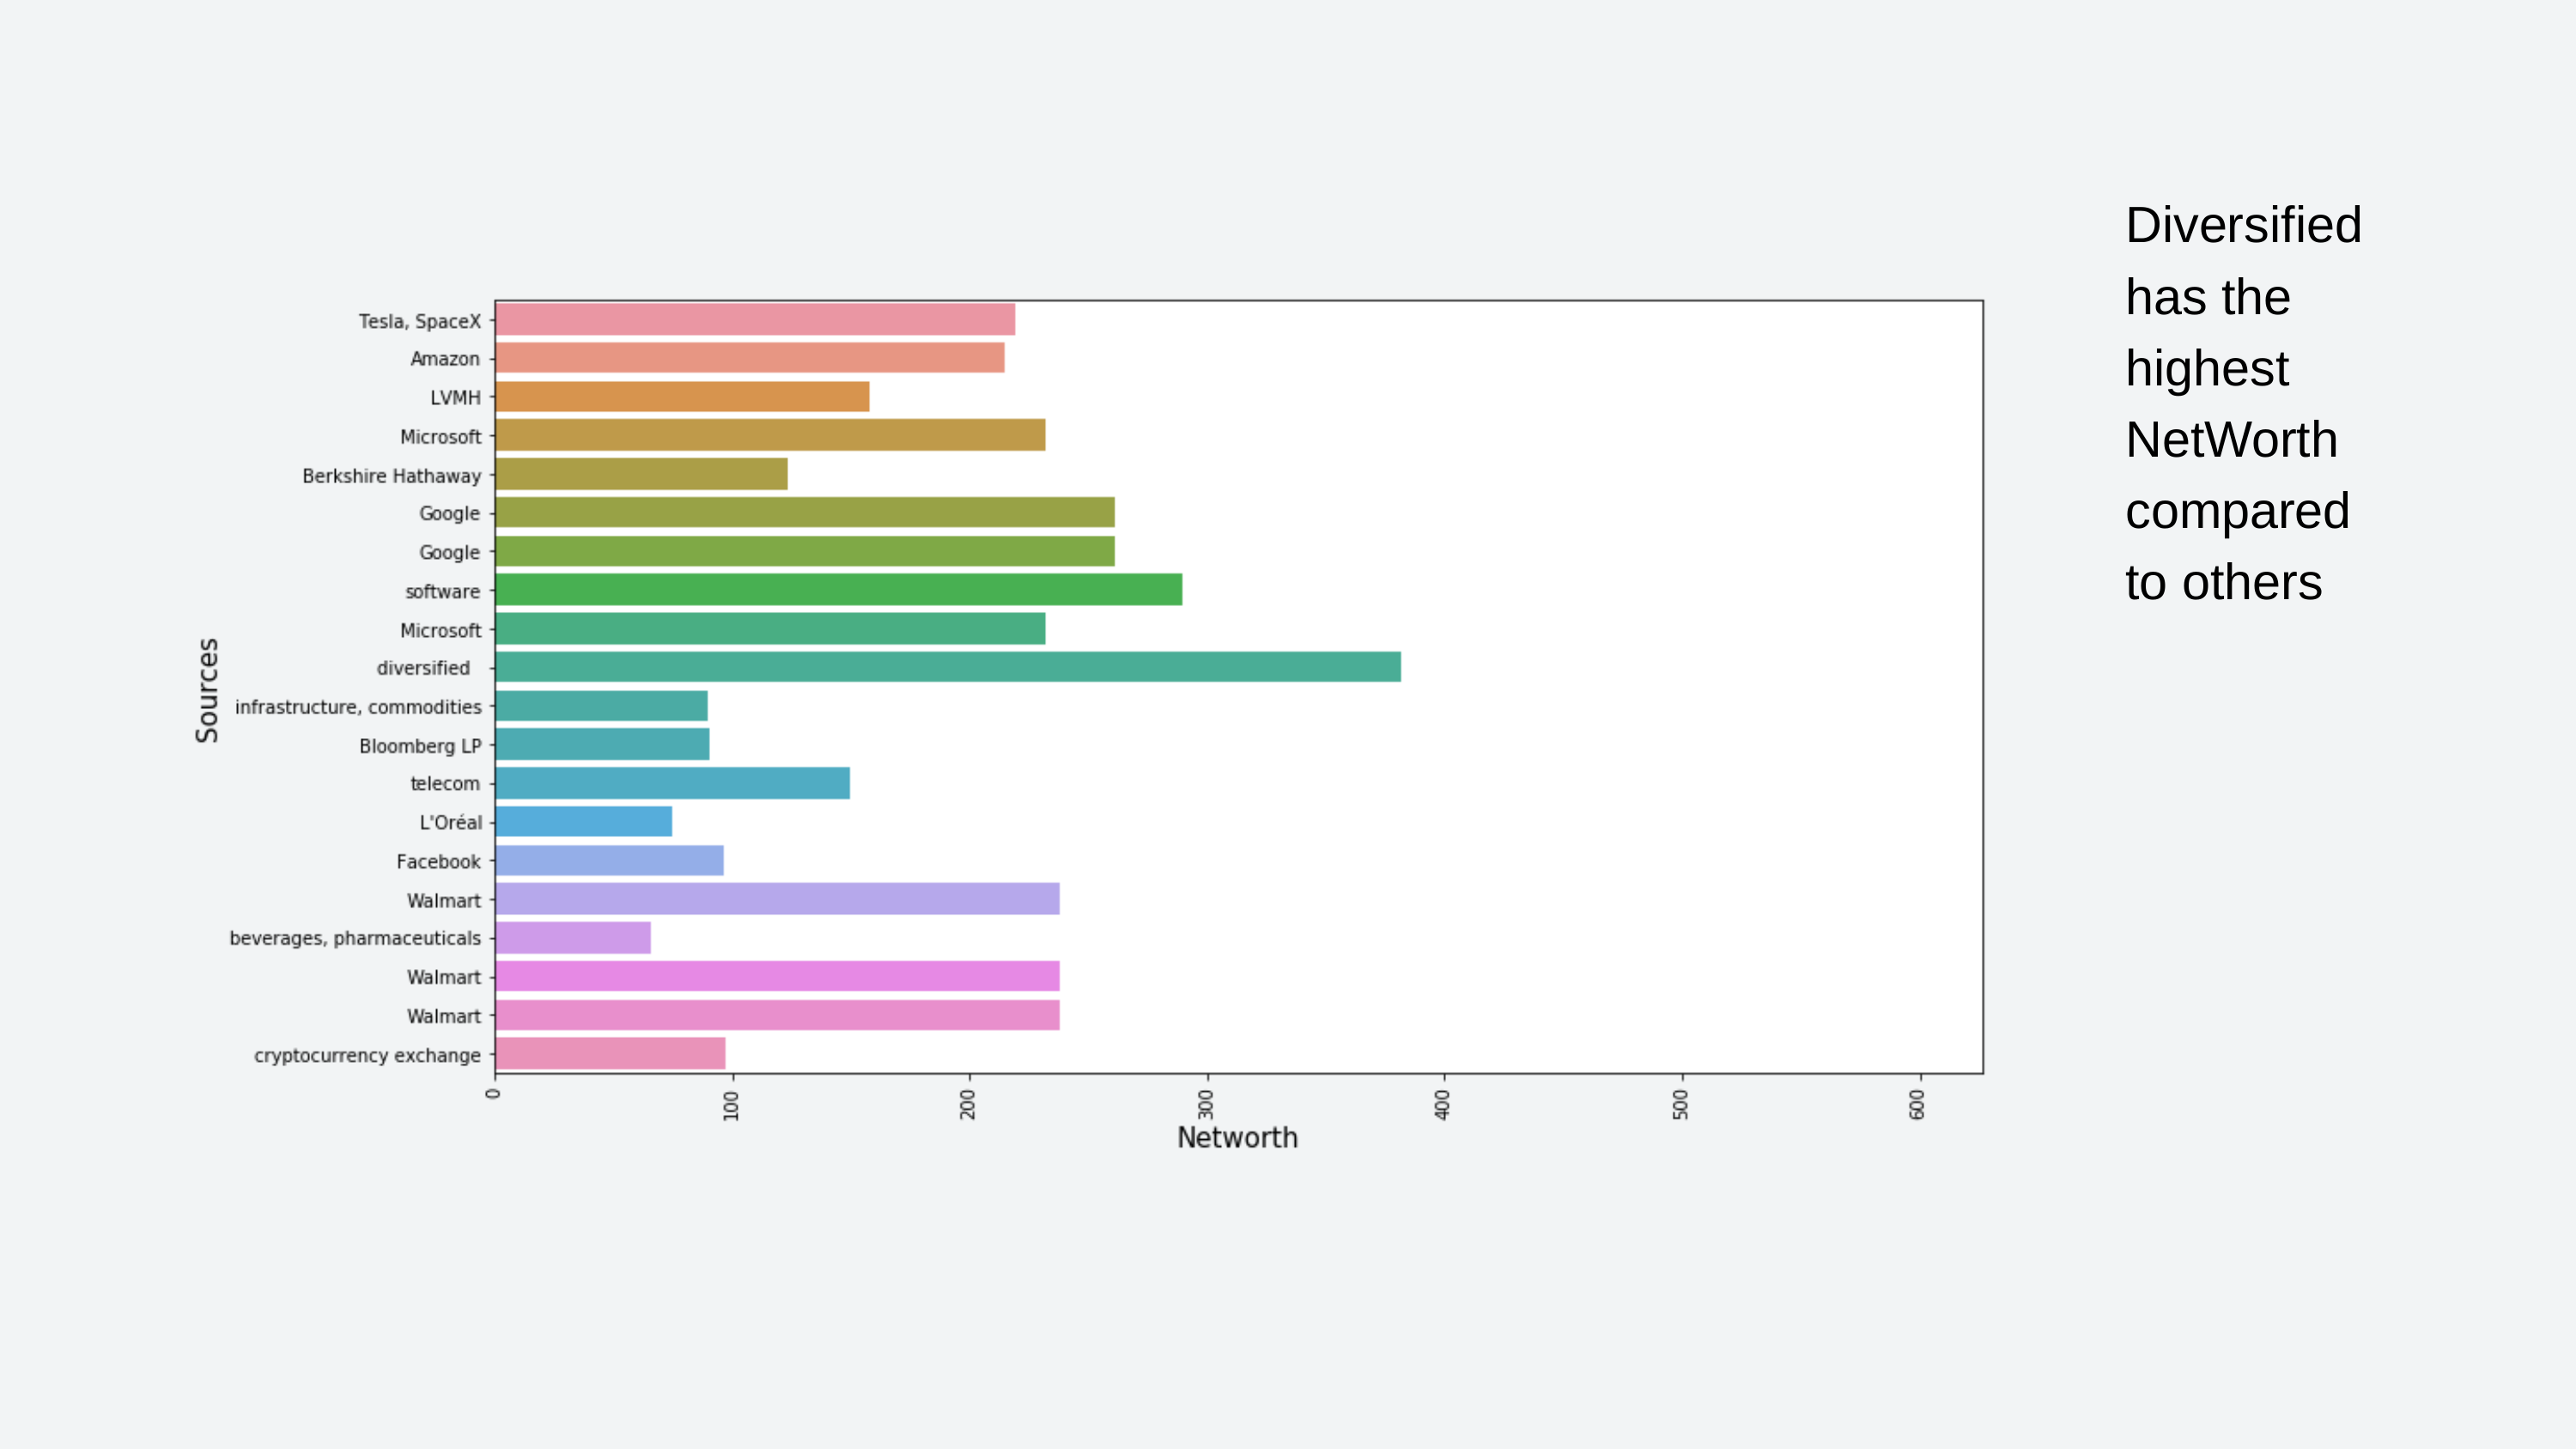

Diversified has the highest NetWorth compared to others